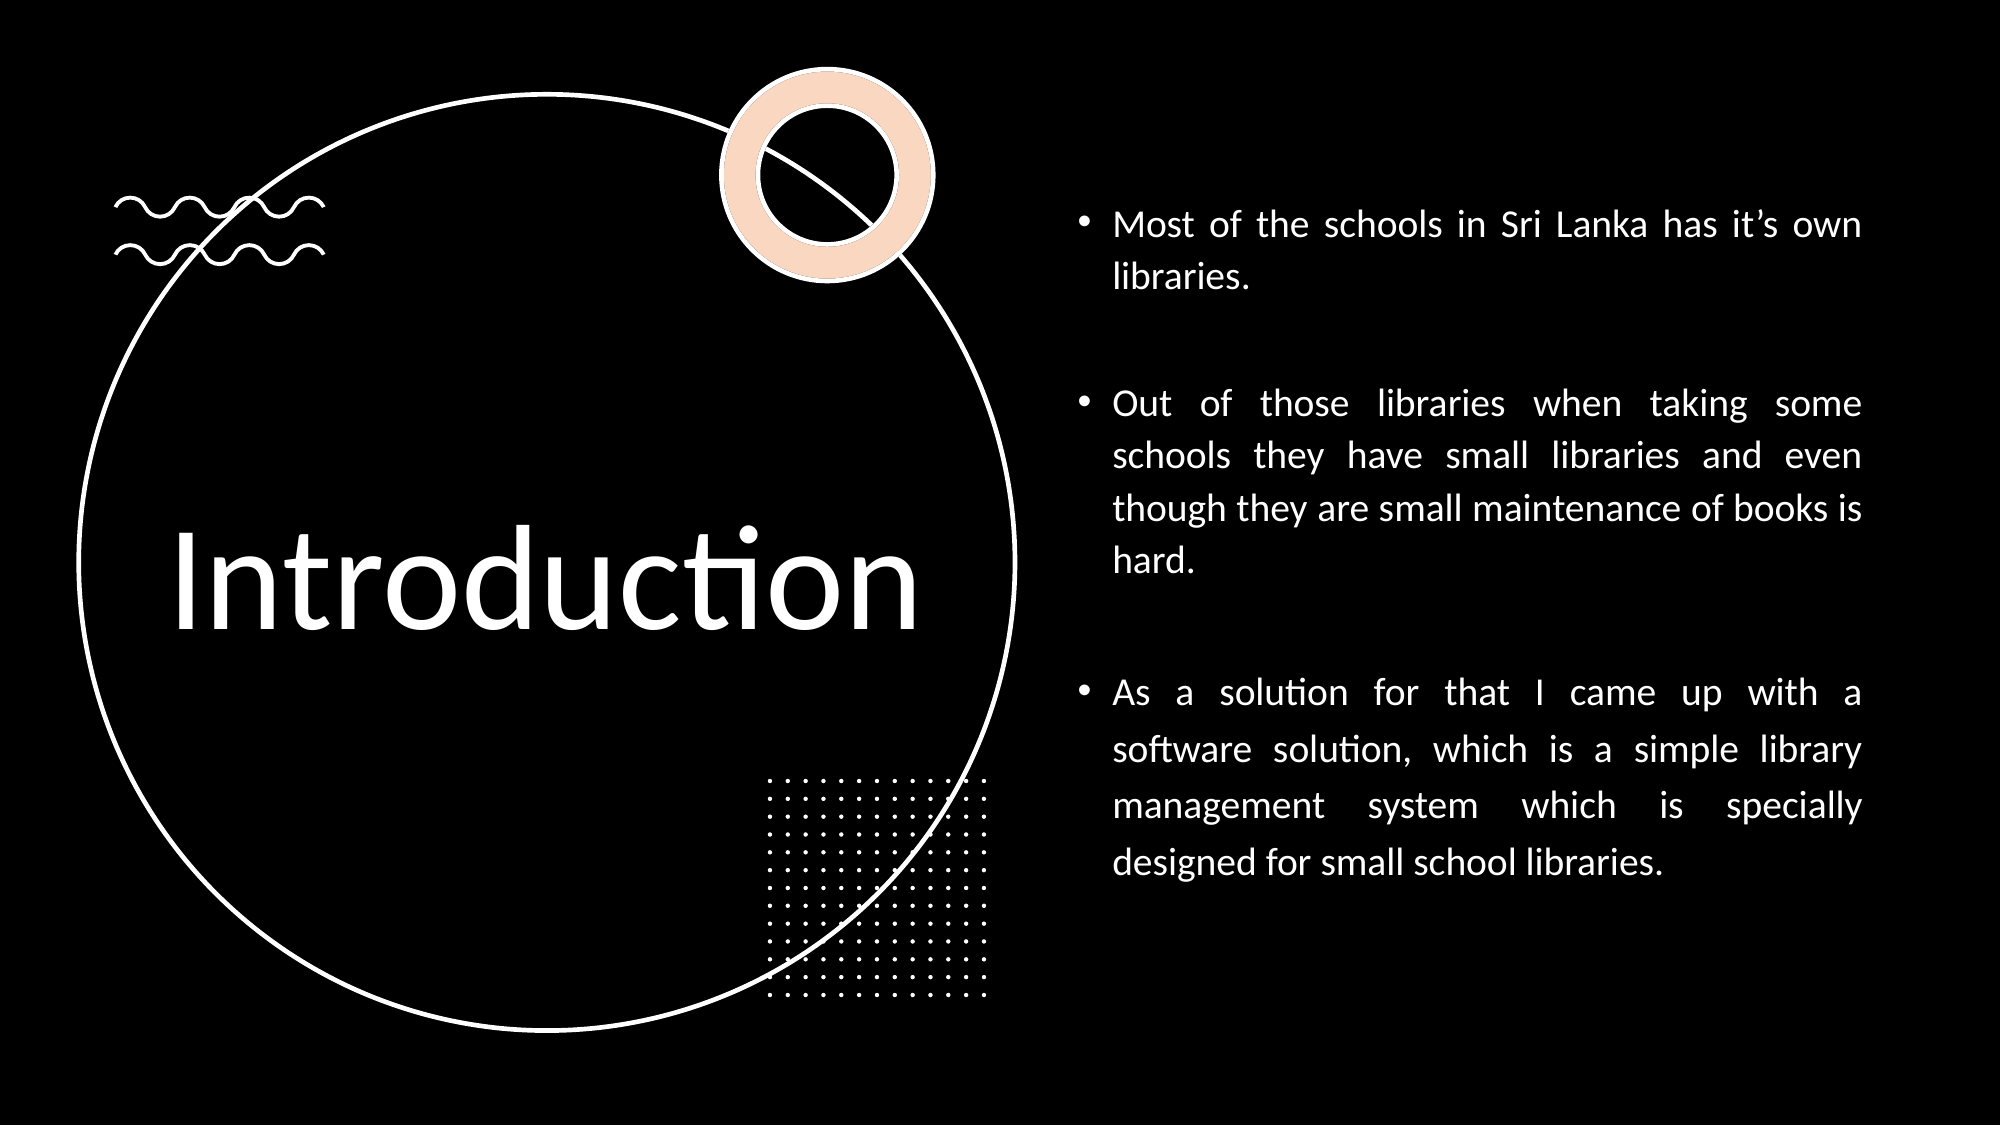

Most of the schools in Sri Lanka has it’s own libraries.

Out of those libraries when taking some schools they have small libraries and even though they are small maintenance of books is hard.

As a solution for that I came up with a software solution, which is a simple library management system which is specially designed for small school libraries.

# Introduction